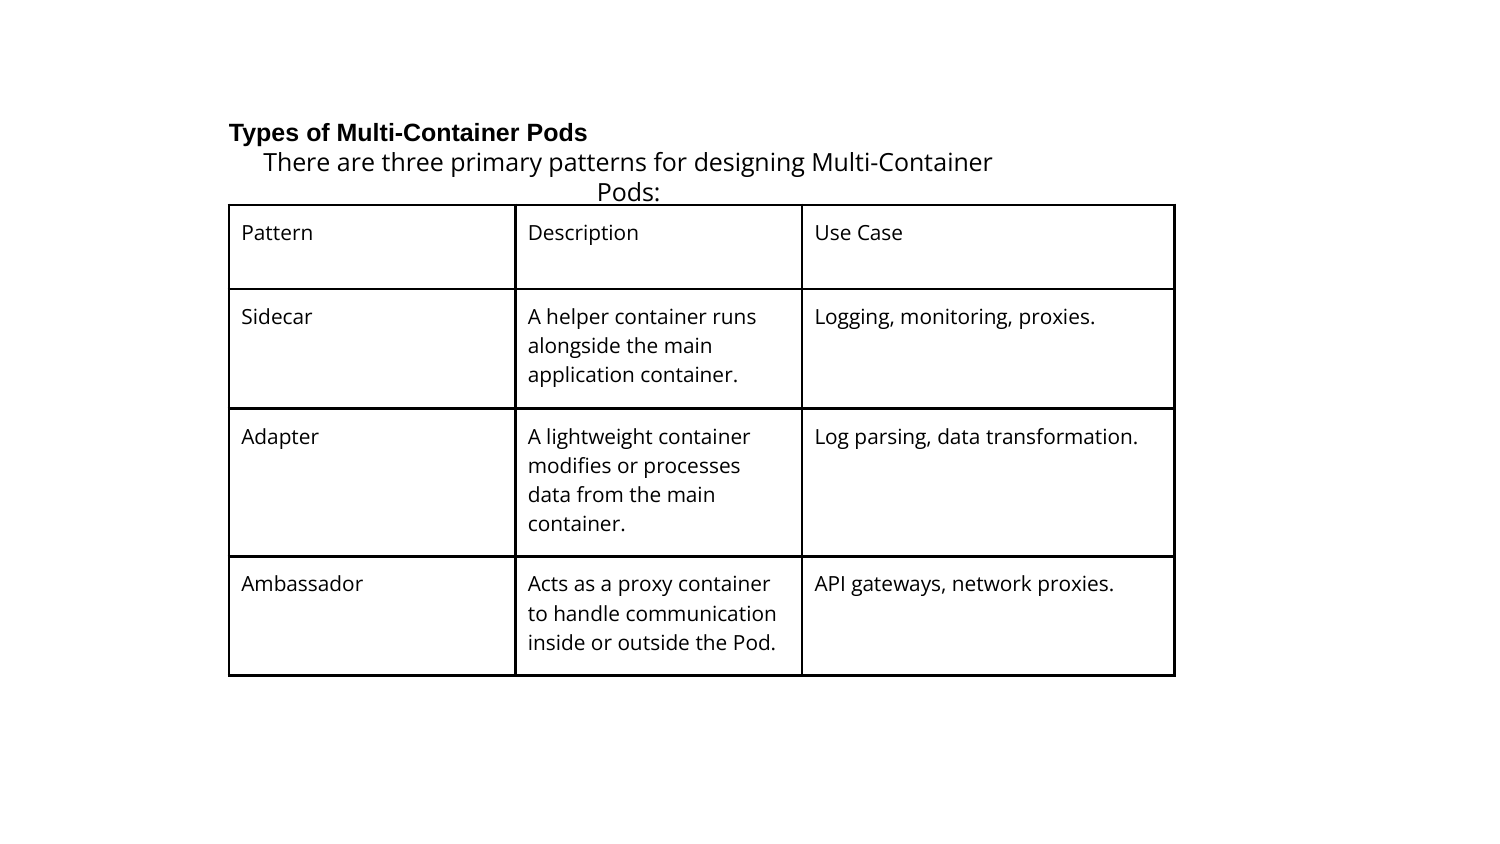

Types of Multi-Container Pods
There are three primary patterns for designing Multi-Container Pods:
| Pattern | Description | Use Case |
| --- | --- | --- |
| Sidecar | A helper container runs alongside the main application container. | Logging, monitoring, proxies. |
| Adapter | A lightweight container modifies or processes data from the main container. | Log parsing, data transformation. |
| Ambassador | Acts as a proxy container to handle communication inside or outside the Pod. | API gateways, network proxies. |